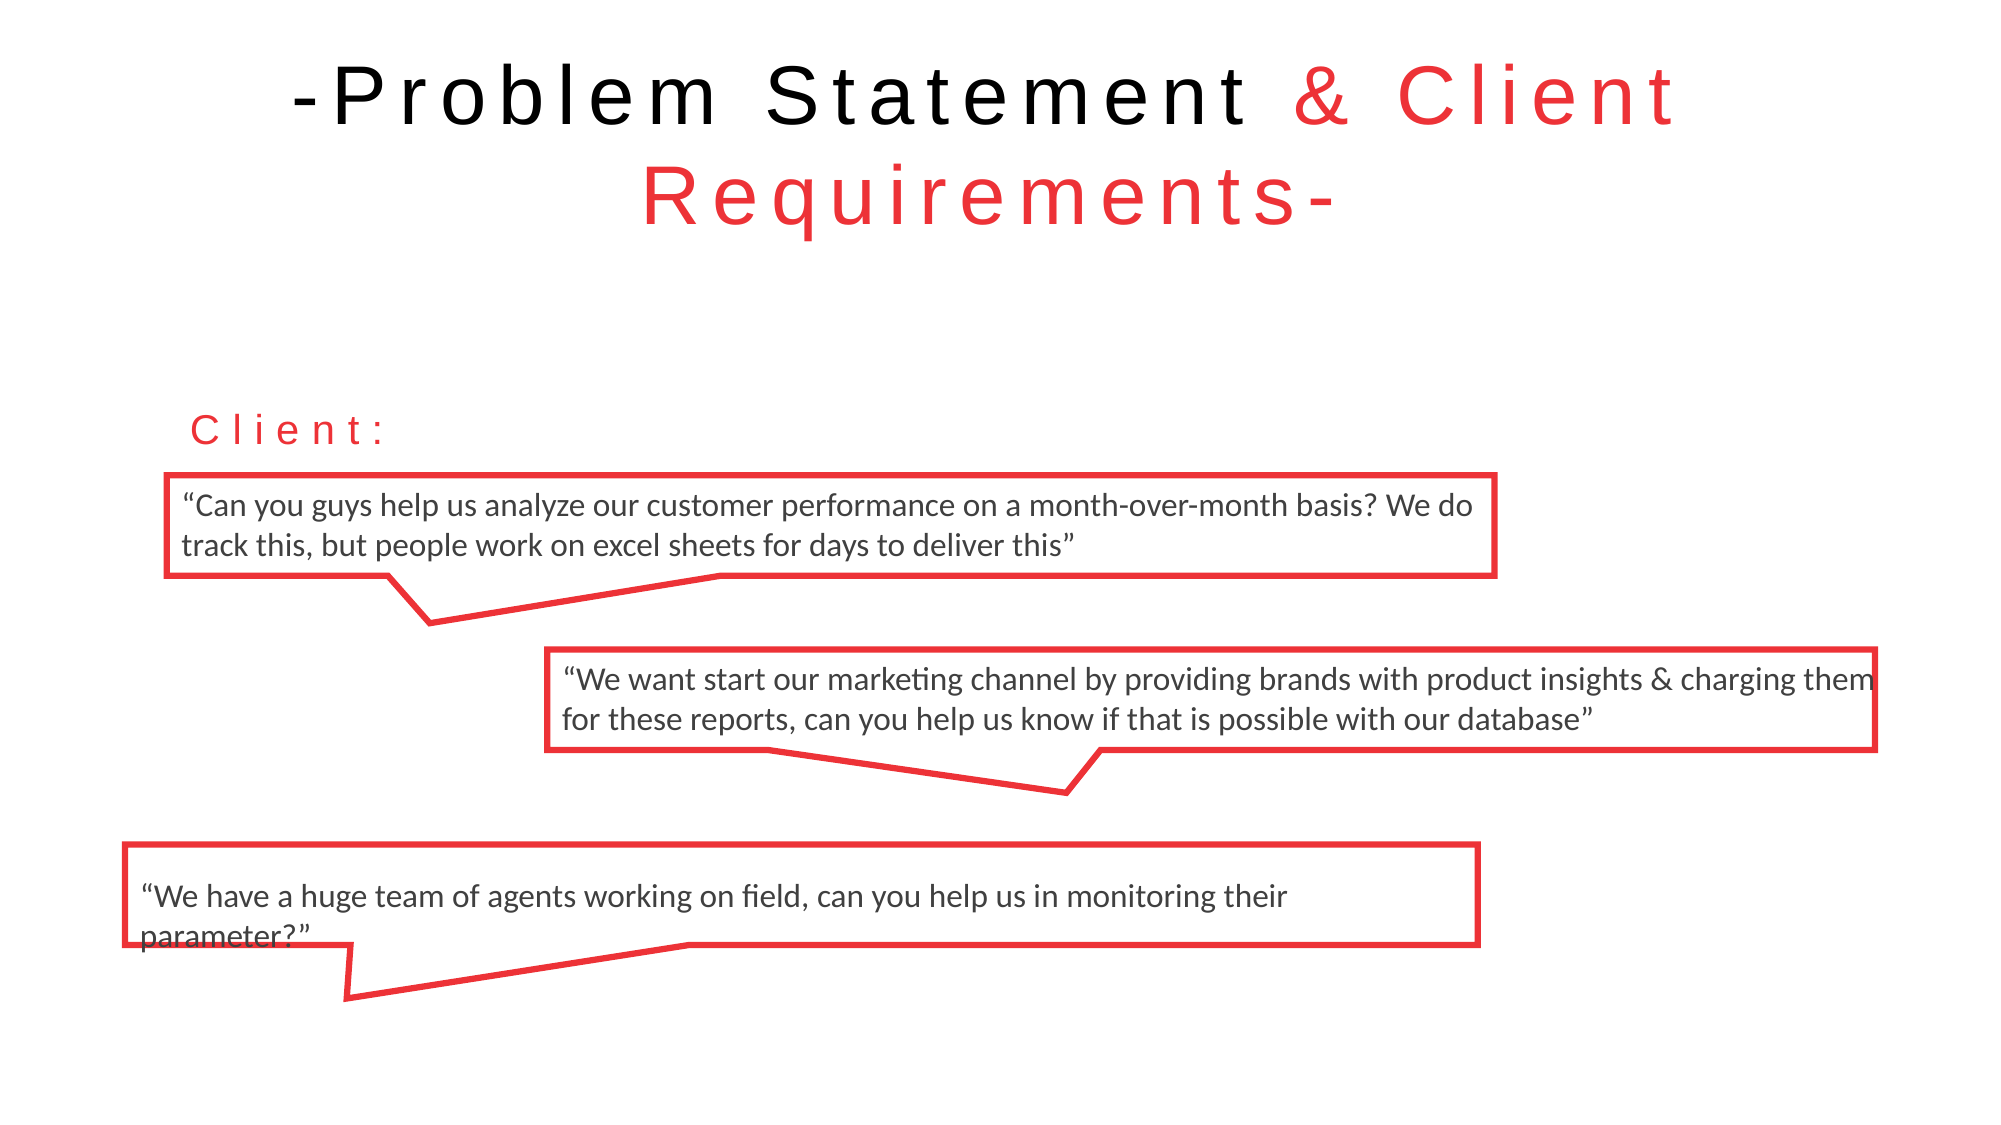

-Problem Statement & Client Requirements-
Client:

“Can you guys help us analyze our customer performance on a month-over-month basis? We do track this, but people work on excel sheets for days to deliver this”

“We want start our marketing channel by providing brands with product insights & charging them for these reports, can you help us know if that is possible with our database”

“We have a huge team of agents working on field, can you help us in monitoring their parameter?”